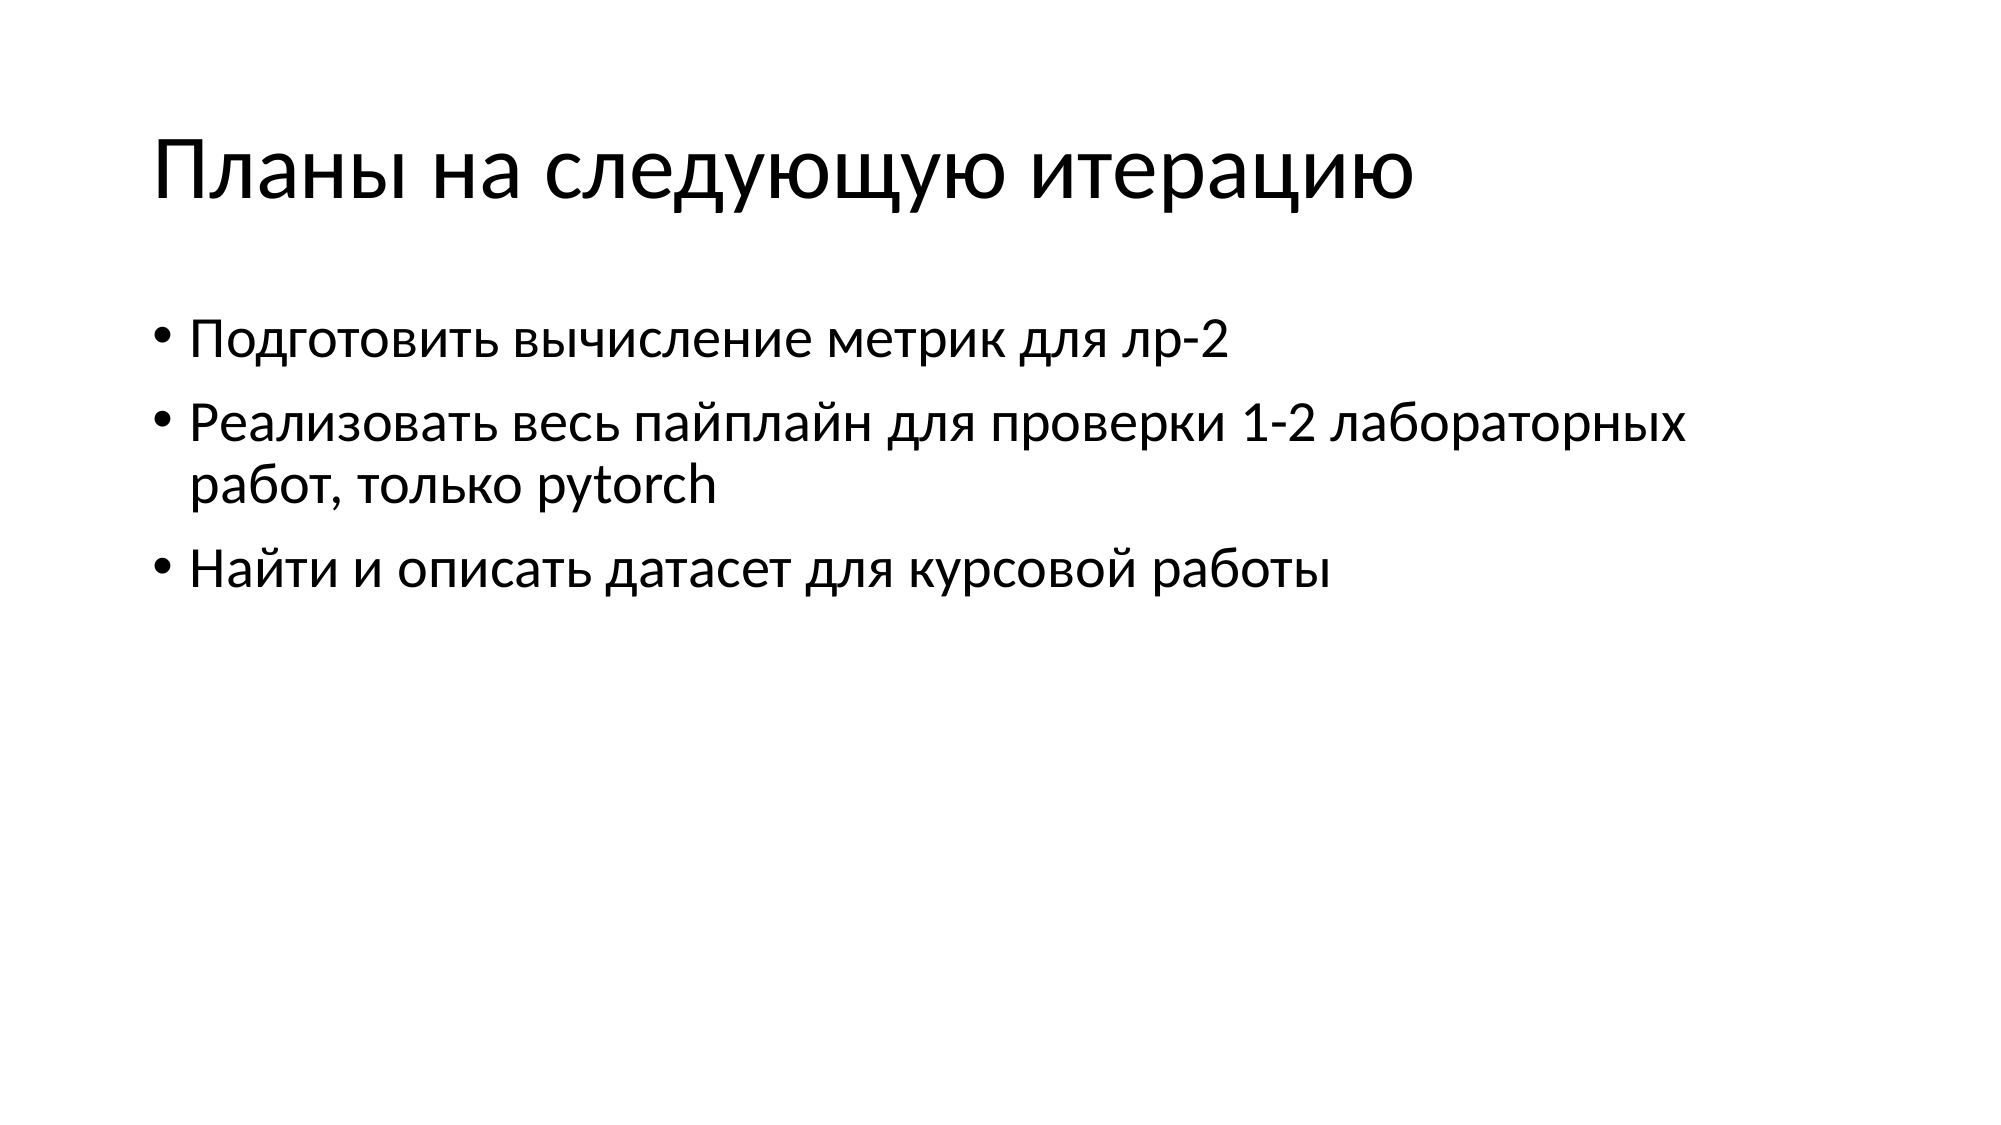

# Планы на следующую итерацию
Подготовить вычисление метрик для лр-2
Реализовать весь пайплайн для проверки 1-2 лабораторных работ, только pytorch
Найти и описать датасет для курсовой работы